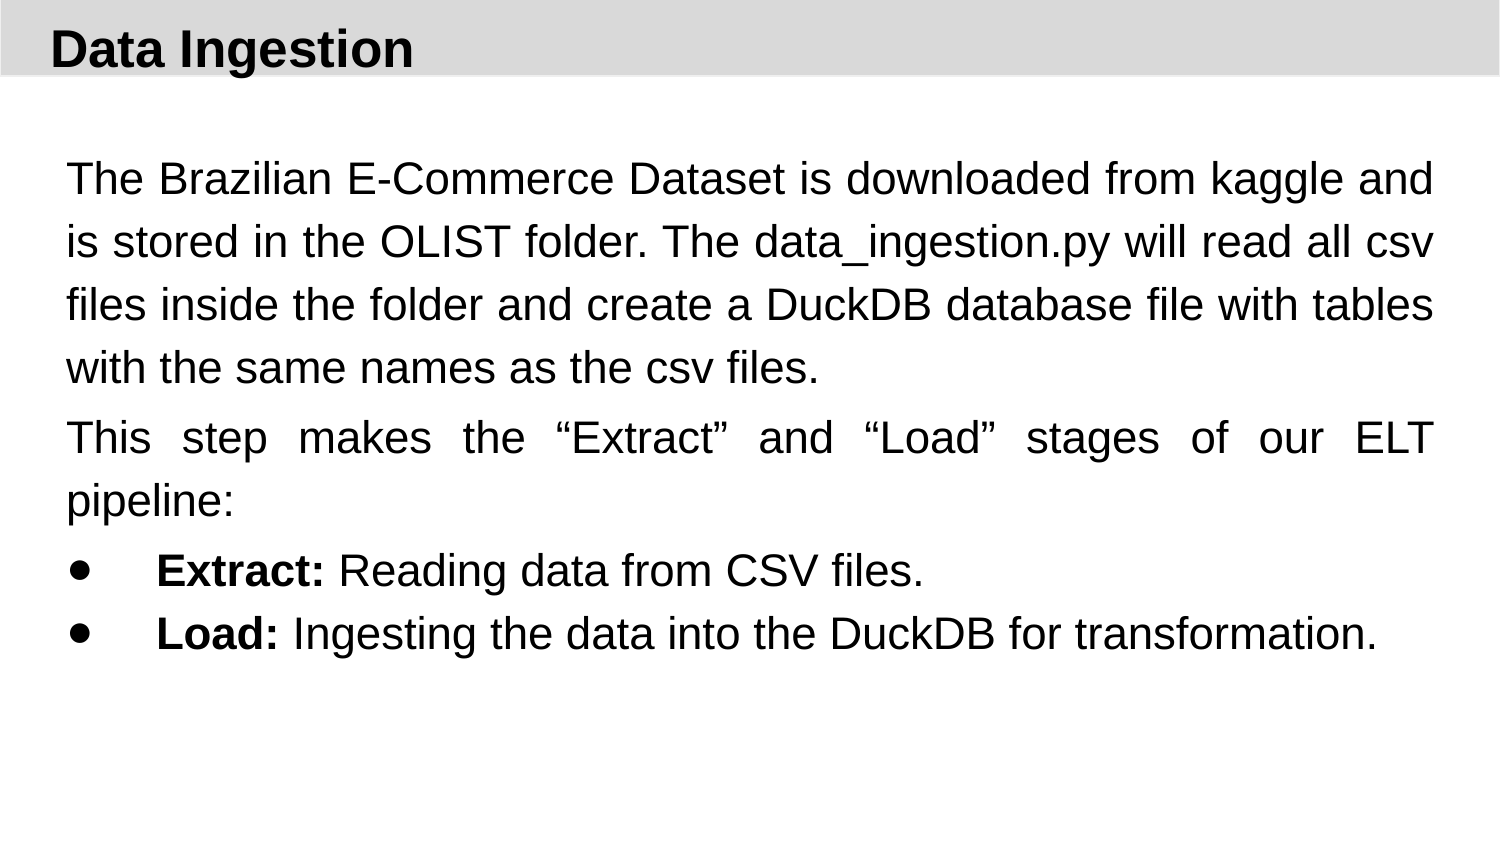

# Data Ingestion

The Brazilian E-Commerce Dataset is downloaded from kaggle and is stored in the OLIST folder. The data_ingestion.py will read all csv files inside the folder and create a DuckDB database file with tables with the same names as the csv files.
This step makes the “Extract” and “Load” stages of our ELT pipeline:
Extract: Reading data from CSV files.
Load: Ingesting the data into the DuckDB for transformation.